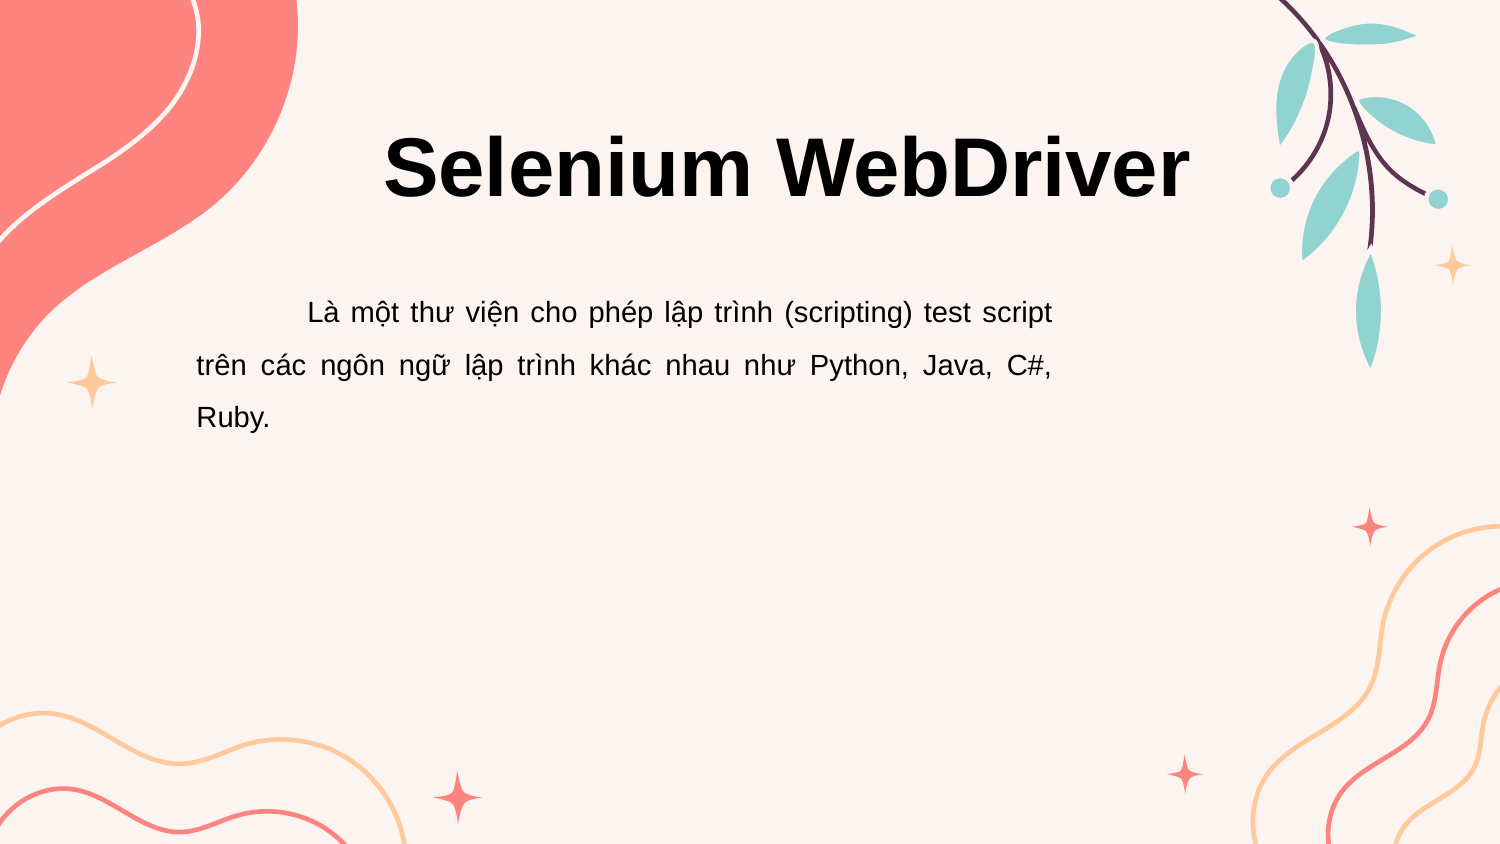

Selenium WebDriver
          Là một thư viện cho phép lập trình (scripting) test script trên các ngôn ngữ lập trình khác nhau như Python, Java, C#, Ruby.